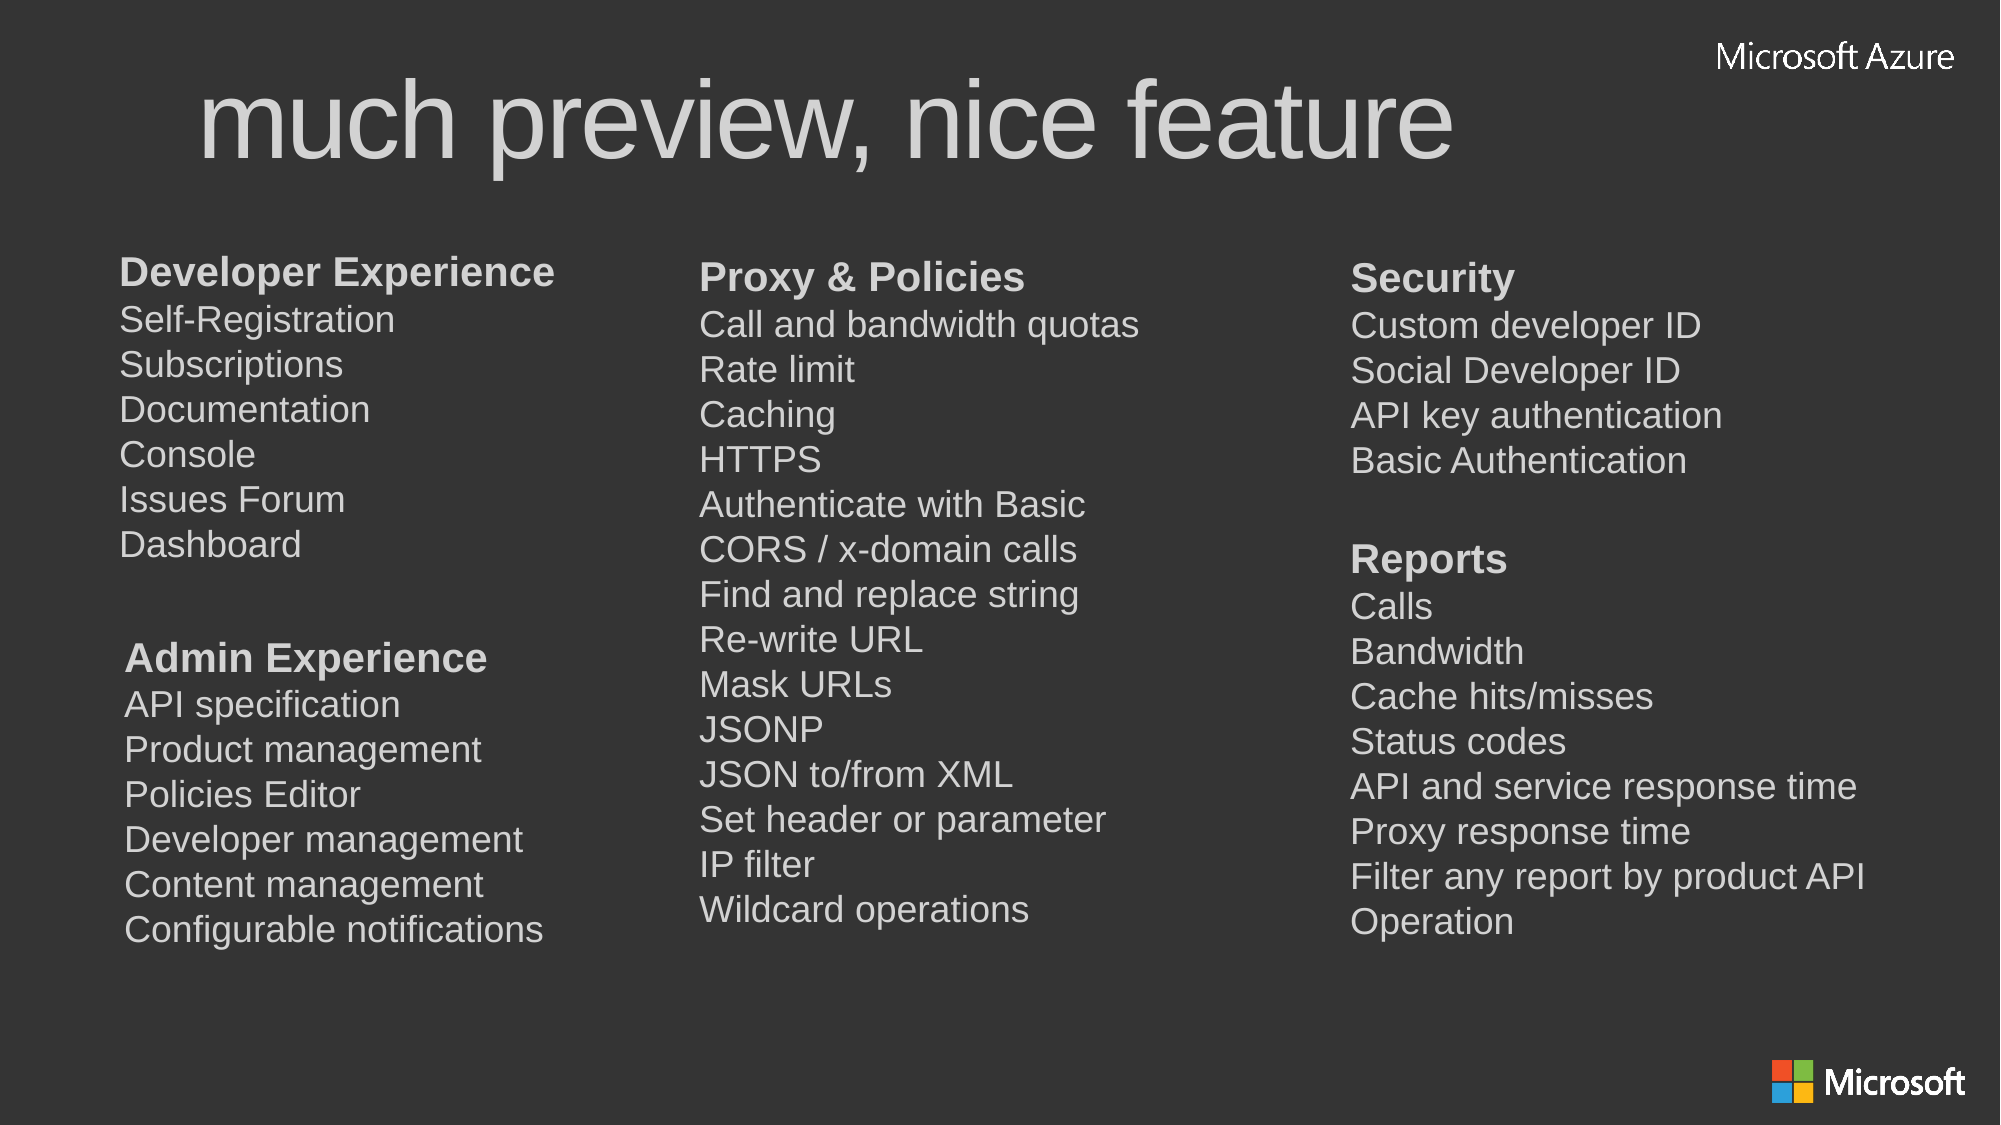

much preview, nice feature
Developer Experience
Self-Registration
Subscriptions
Documentation
Console
Issues Forum
Dashboard
Proxy & Policies
Call and bandwidth quotas
Rate limit
Caching
HTTPS
Authenticate with Basic
CORS / x-domain calls
Find and replace string
Re-write URL
Mask URLs
JSONP
JSON to/from XML
Set header or parameter
IP filter
Wildcard operations
Security
Custom developer ID
Social Developer ID
API key authentication
Basic Authentication
Reports
Calls
Bandwidth
Cache hits/misses
Status codes
API and service response time
Proxy response time
Filter any report by product API Operation
Admin Experience
API specification
Product management
Policies Editor
Developer management
Content management
Configurable notifications